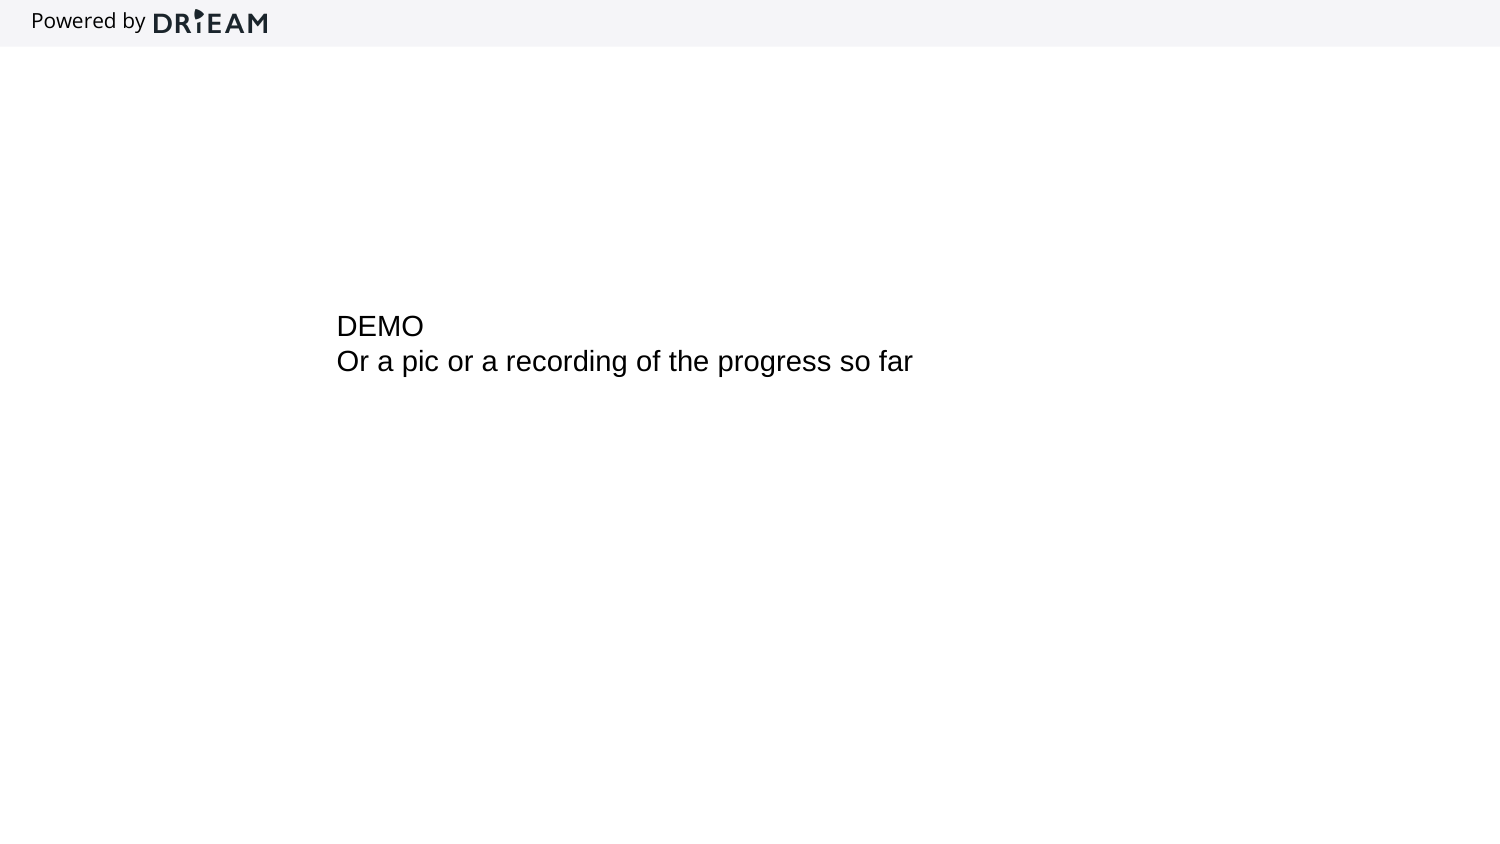

DEMO
Or a pic or a recording of the progress so far